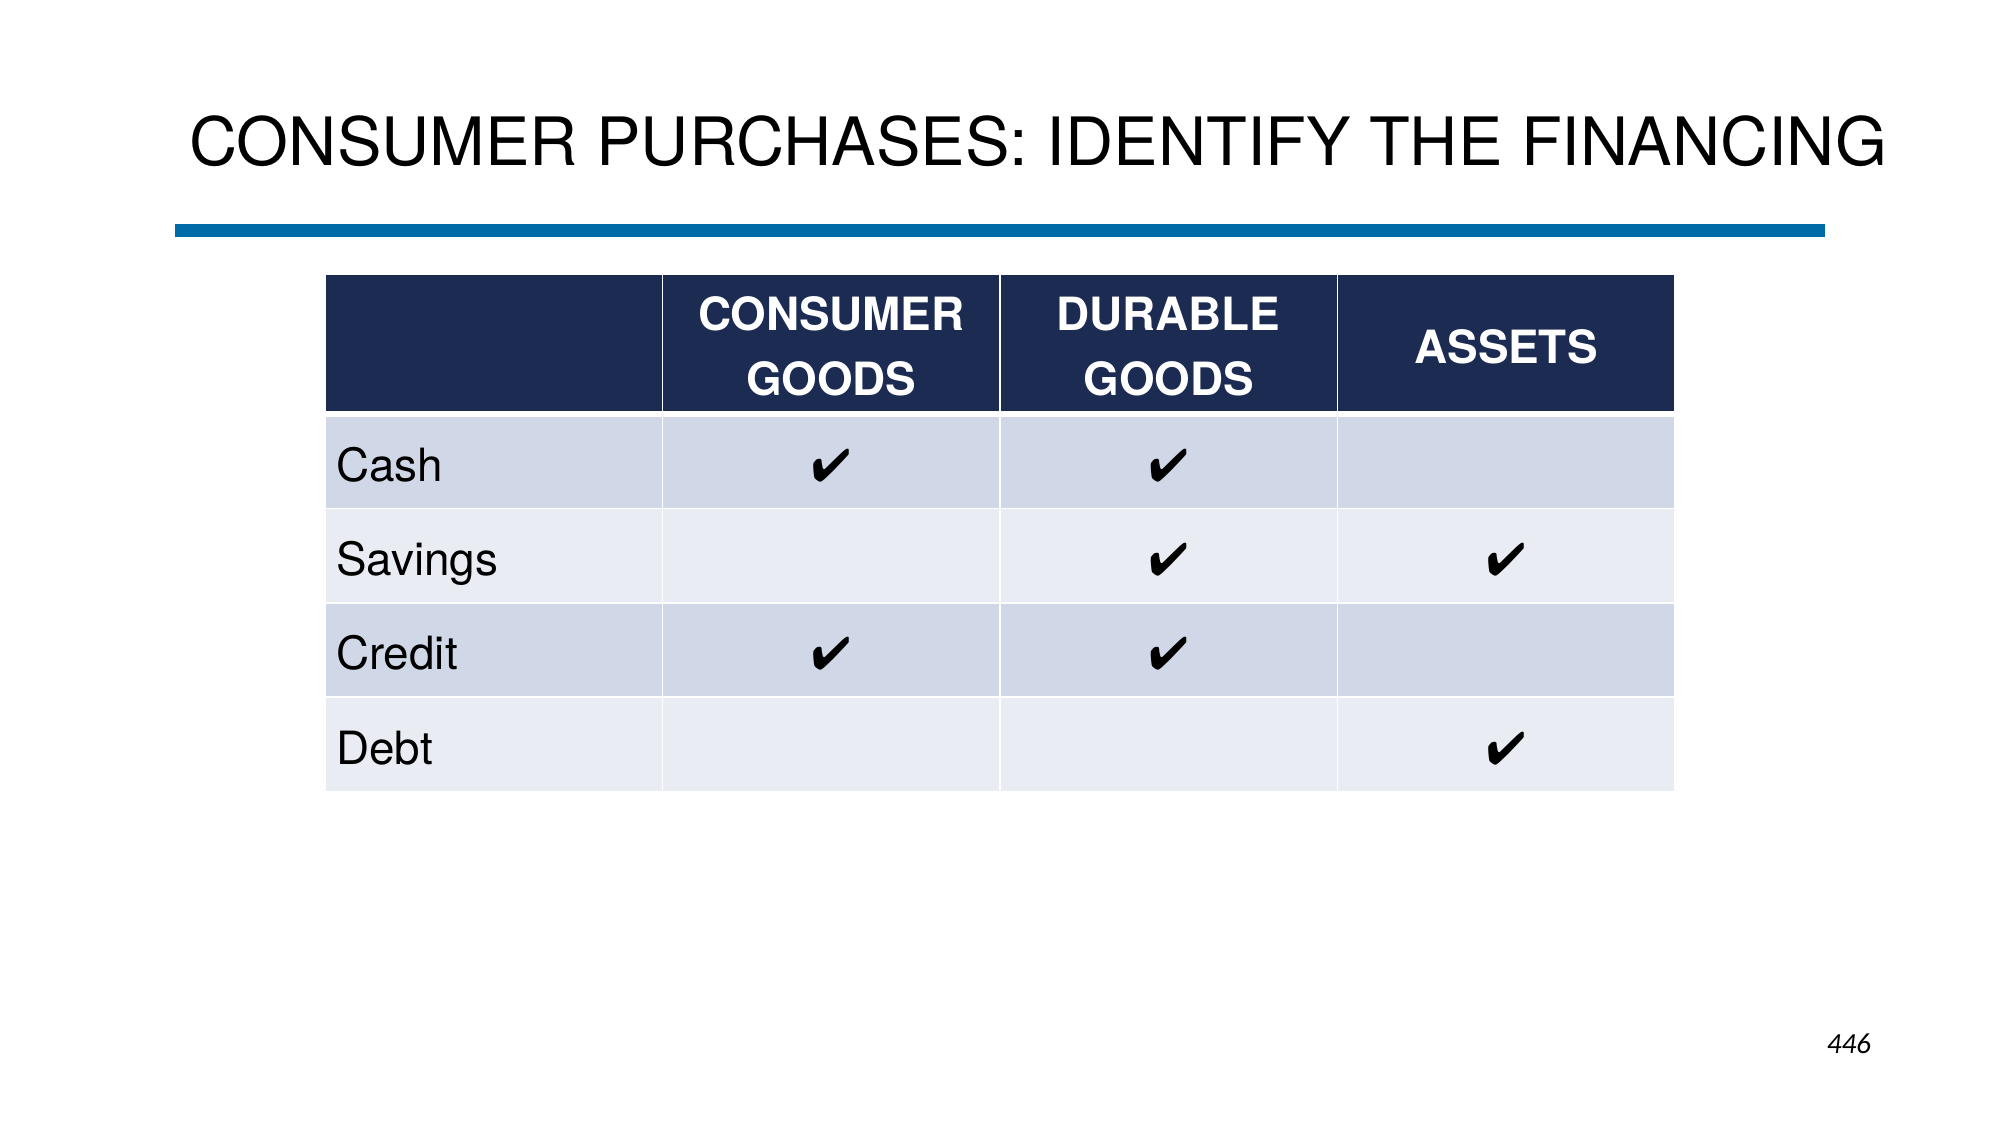

# Consumer Purchases: Identify the FINANCING
|  | Consumer goods | Durable goods | Assets |
| --- | --- | --- | --- |
| Cash | ✔ | ✔ |  |
| Savings |  | ✔ | ✔ |
| Credit | ✔ | ✔ |  |
| Debt |  |  | ✔ |

1-446